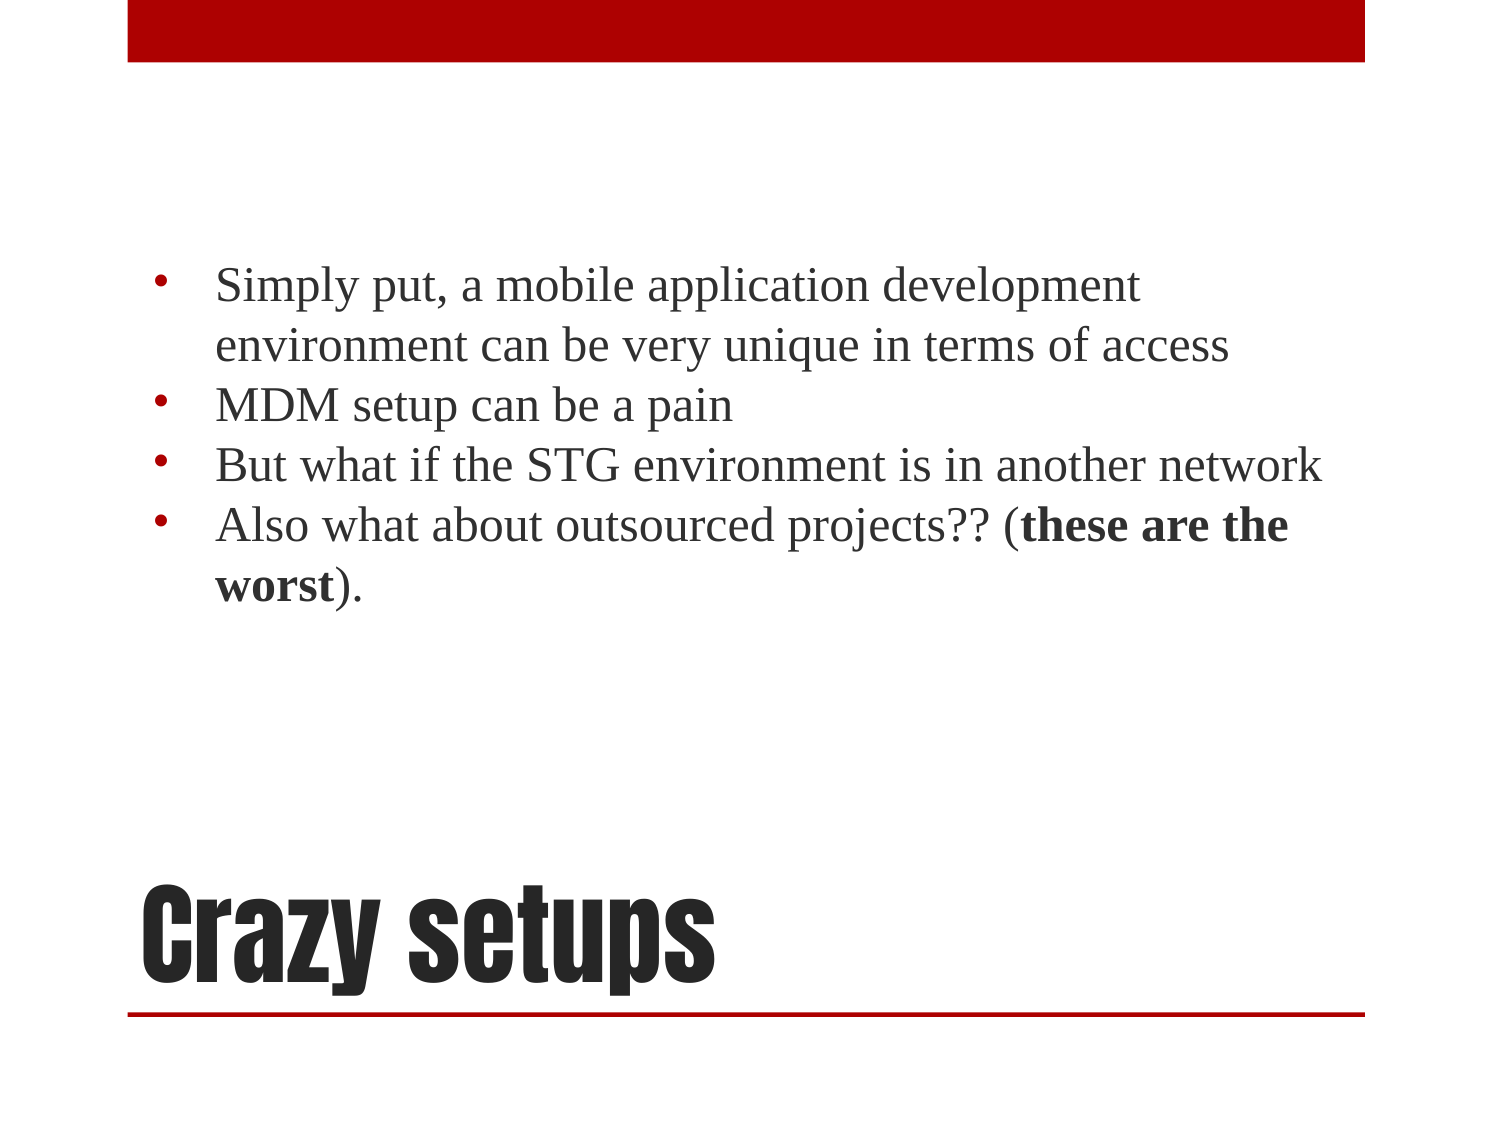

Simply put, a mobile application development environment can be very unique in terms of access
MDM setup can be a pain
But what if the STG environment is in another network
Also what about outsourced projects?? (these are the worst).
# Crazy setups